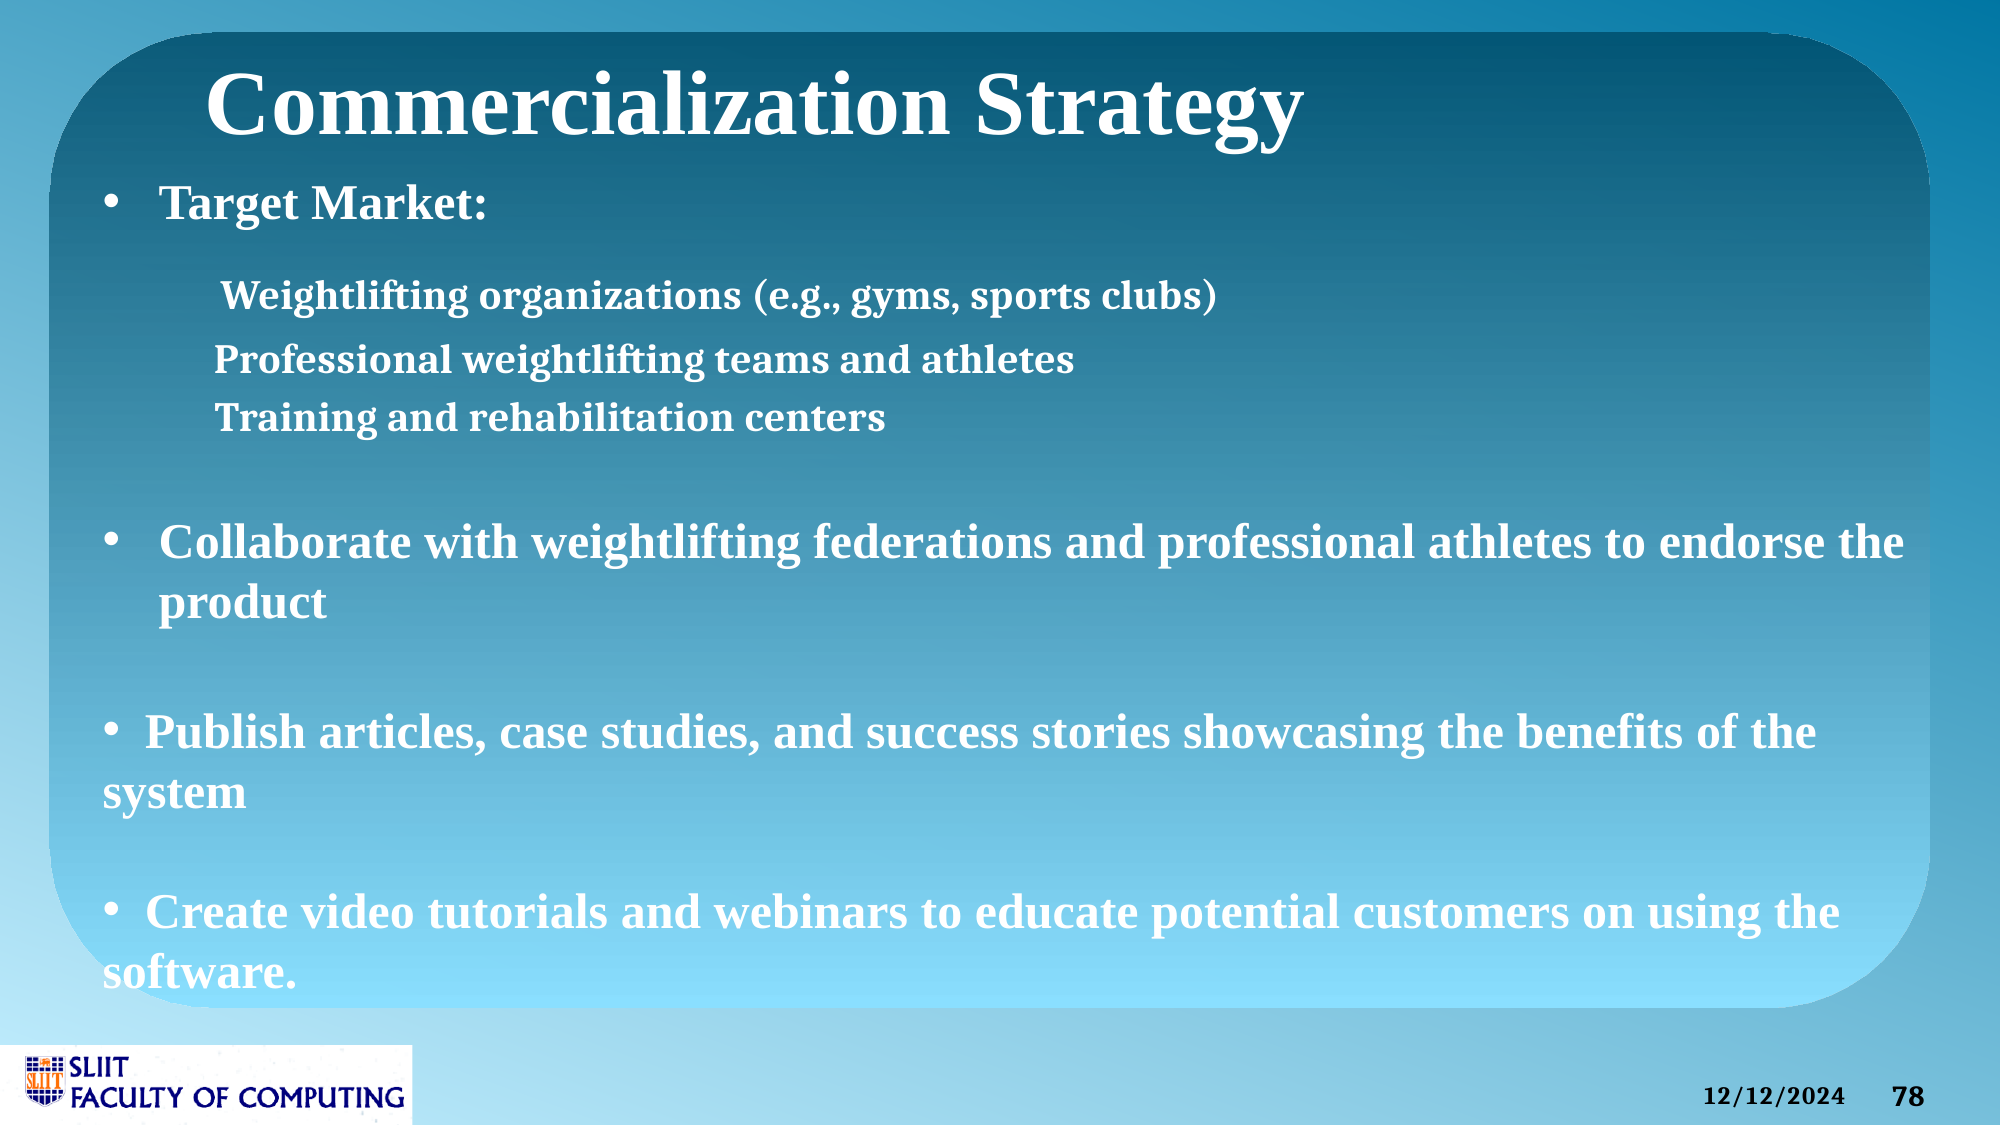

# Commercialization Strategy
Target Market:
        Weightlifting organizations (e.g., gyms, sports clubs)
            Professional weightlifting teams and athletes
            Training and rehabilitation centers

Collaborate with weightlifting federations and professional athletes to endorse the product

  Publish articles, case studies, and success stories showcasing the benefits of the system

  Create video tutorials and webinars to educate potential customers on using the software.